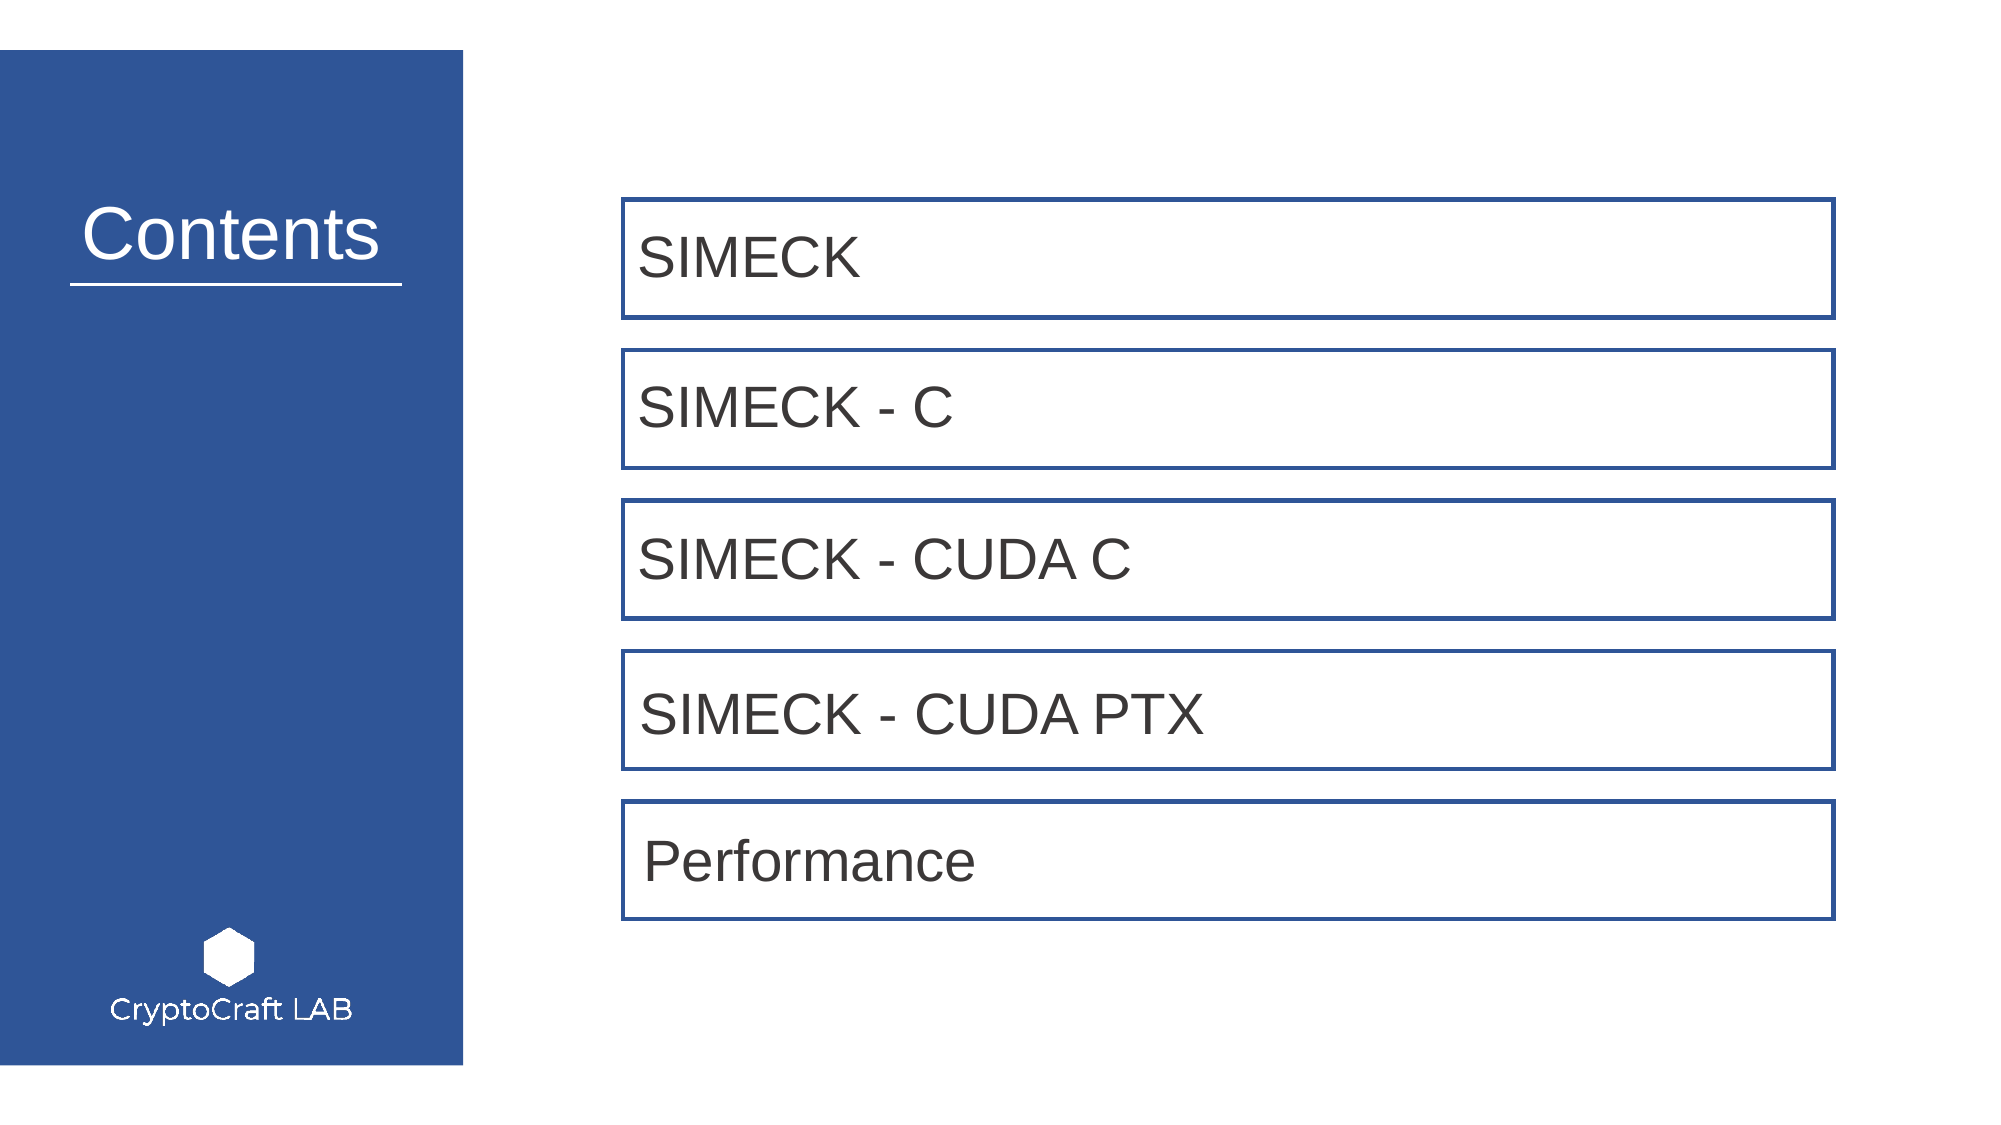

SIMECK
SIMECK - C
SIMECK - CUDA C
SIMECK - CUDA PTX
Performance